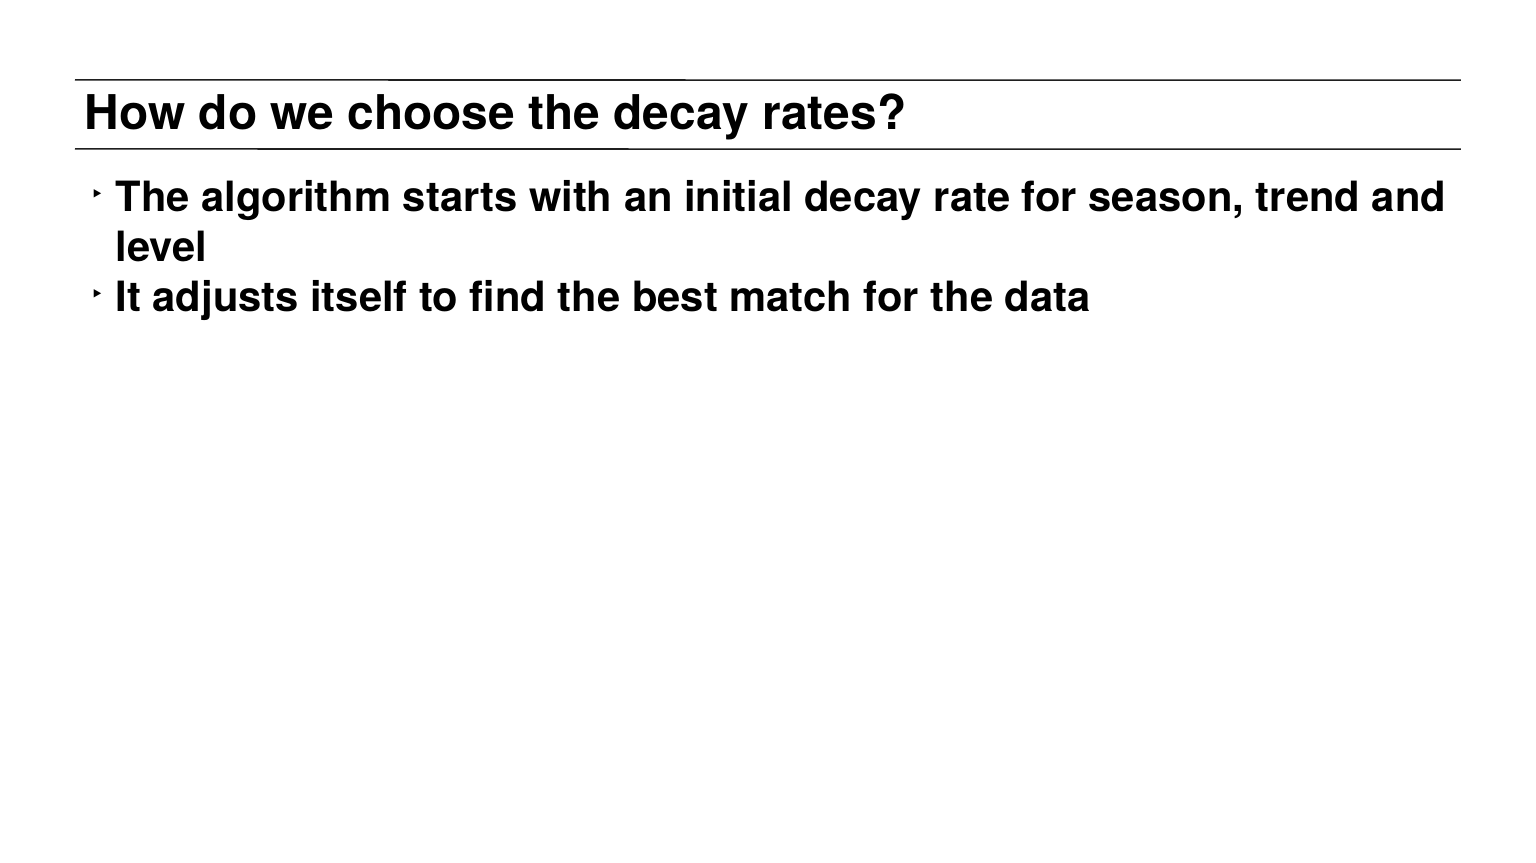

# How do we choose the decay rates?
The algorithm starts with an initial decay rate for season, trend and level
It adjusts itself to find the best match for the data